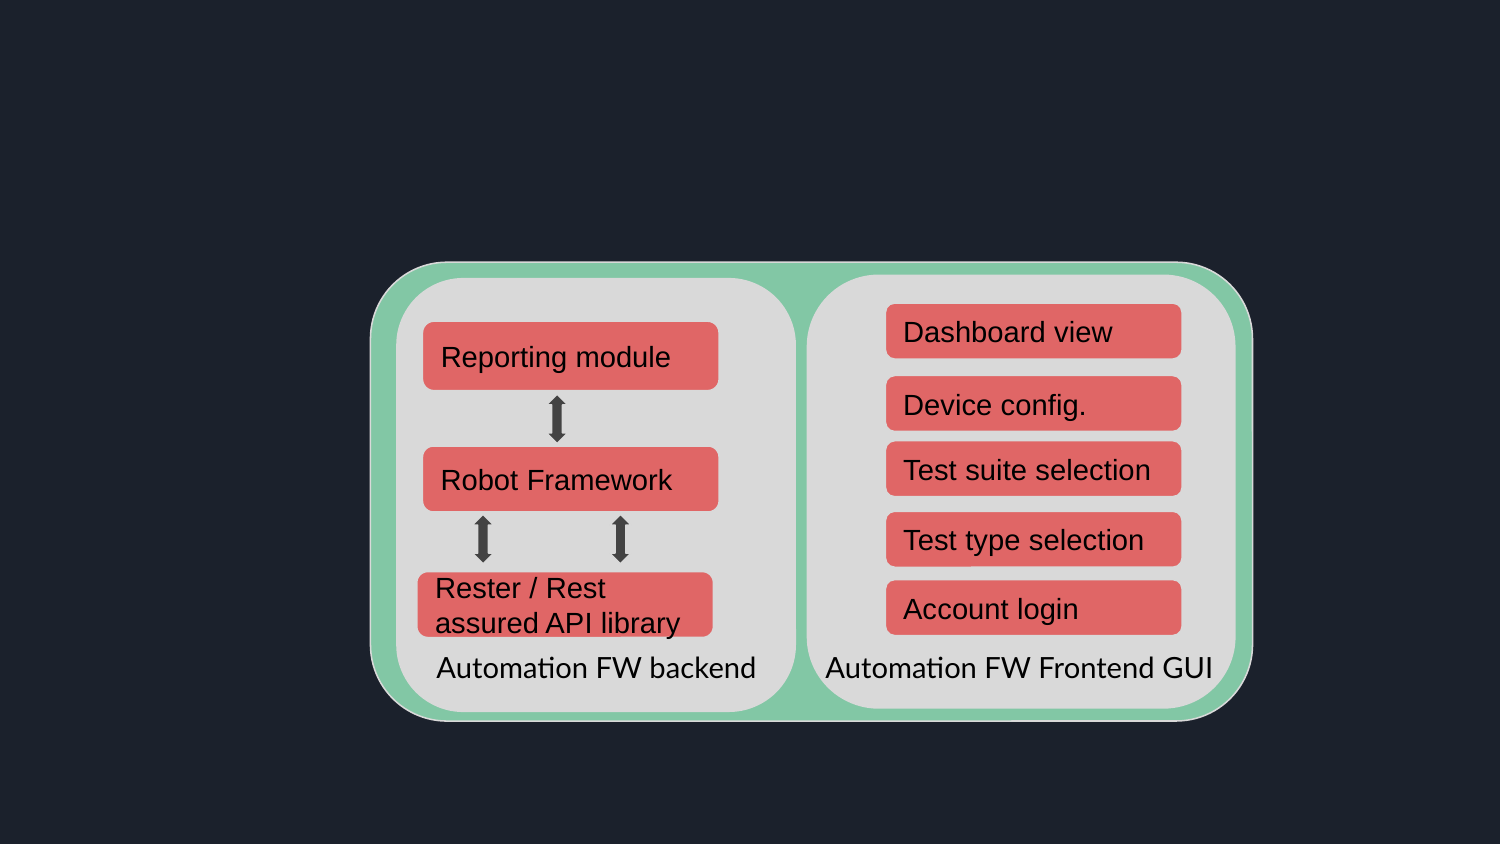

Dashboard view
Reporting module
Device config.

Test suite selection
Robot Framework
Test type selection

Rester / Rest assured API library
Account login
Automation FW backend
Automation FW Frontend GUI